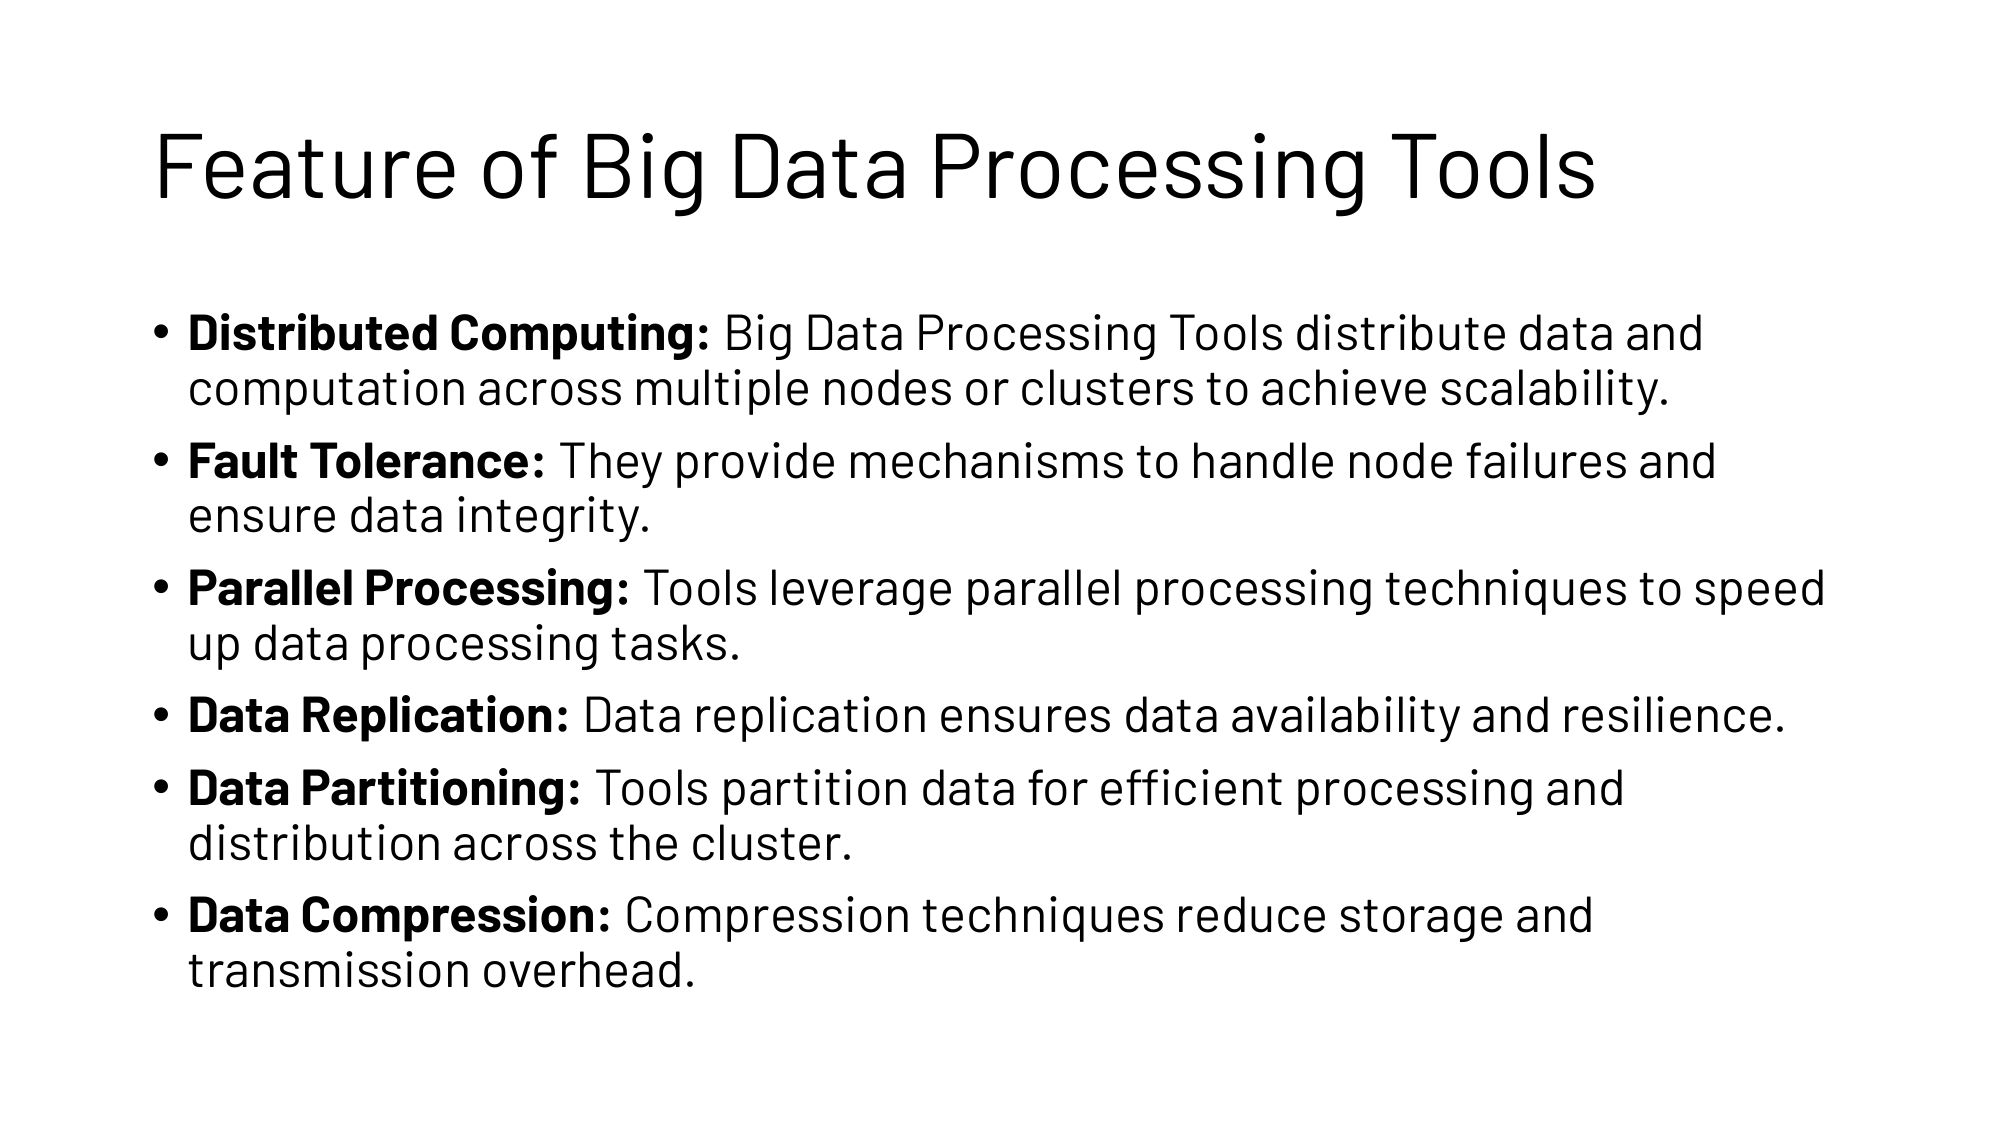

# Feature of Big Data Processing Tools
Distributed Computing: Big Data Processing Tools distribute data and computation across multiple nodes or clusters to achieve scalability.
Fault Tolerance: They provide mechanisms to handle node failures and ensure data integrity.
Parallel Processing: Tools leverage parallel processing techniques to speed up data processing tasks.
Data Replication: Data replication ensures data availability and resilience.
Data Partitioning: Tools partition data for efficient processing and distribution across the cluster.
Data Compression: Compression techniques reduce storage and transmission overhead.